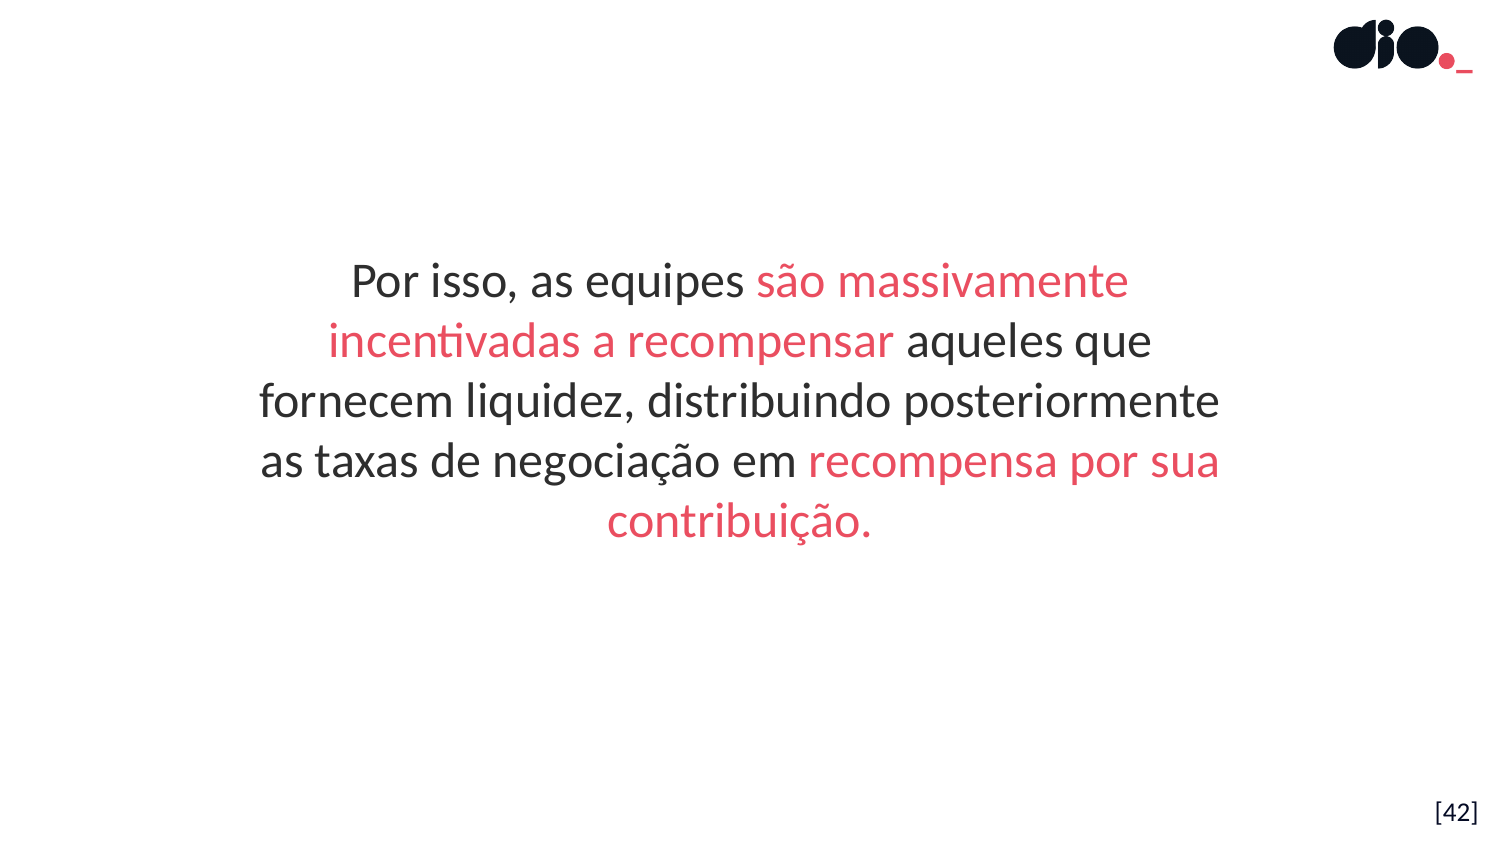

Por isso, as equipes são massivamente incentivadas a recompensar aqueles que fornecem liquidez, distribuindo posteriormente as taxas de negociação em recompensa por sua contribuição.
[42]